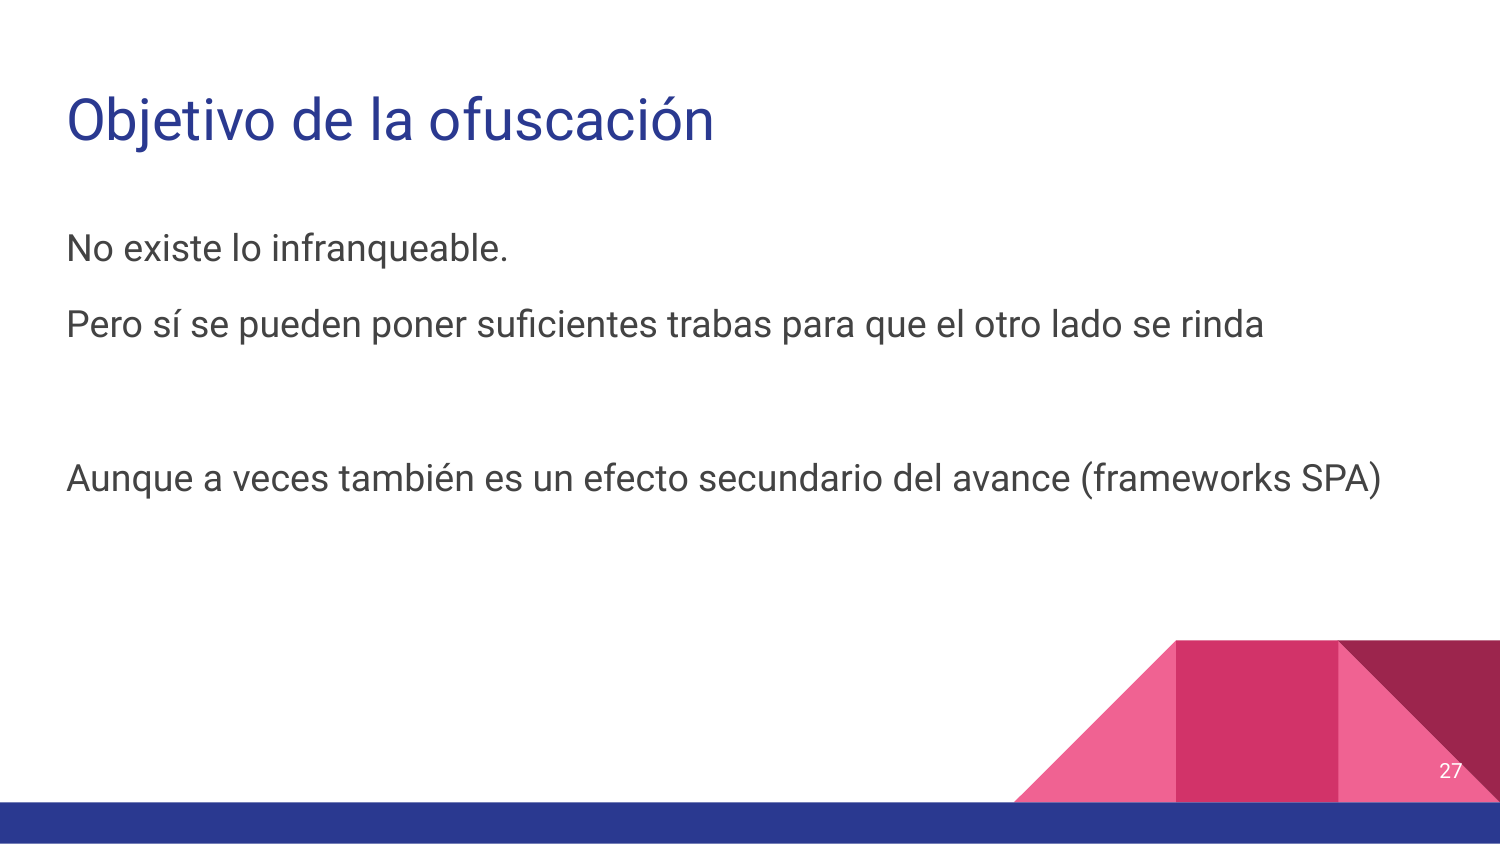

# Objetivo de la ofuscación
No existe lo infranqueable.
Pero sí se pueden poner suficientes trabas para que el otro lado se rinda

Aunque a veces también es un efecto secundario del avance (frameworks SPA)
27